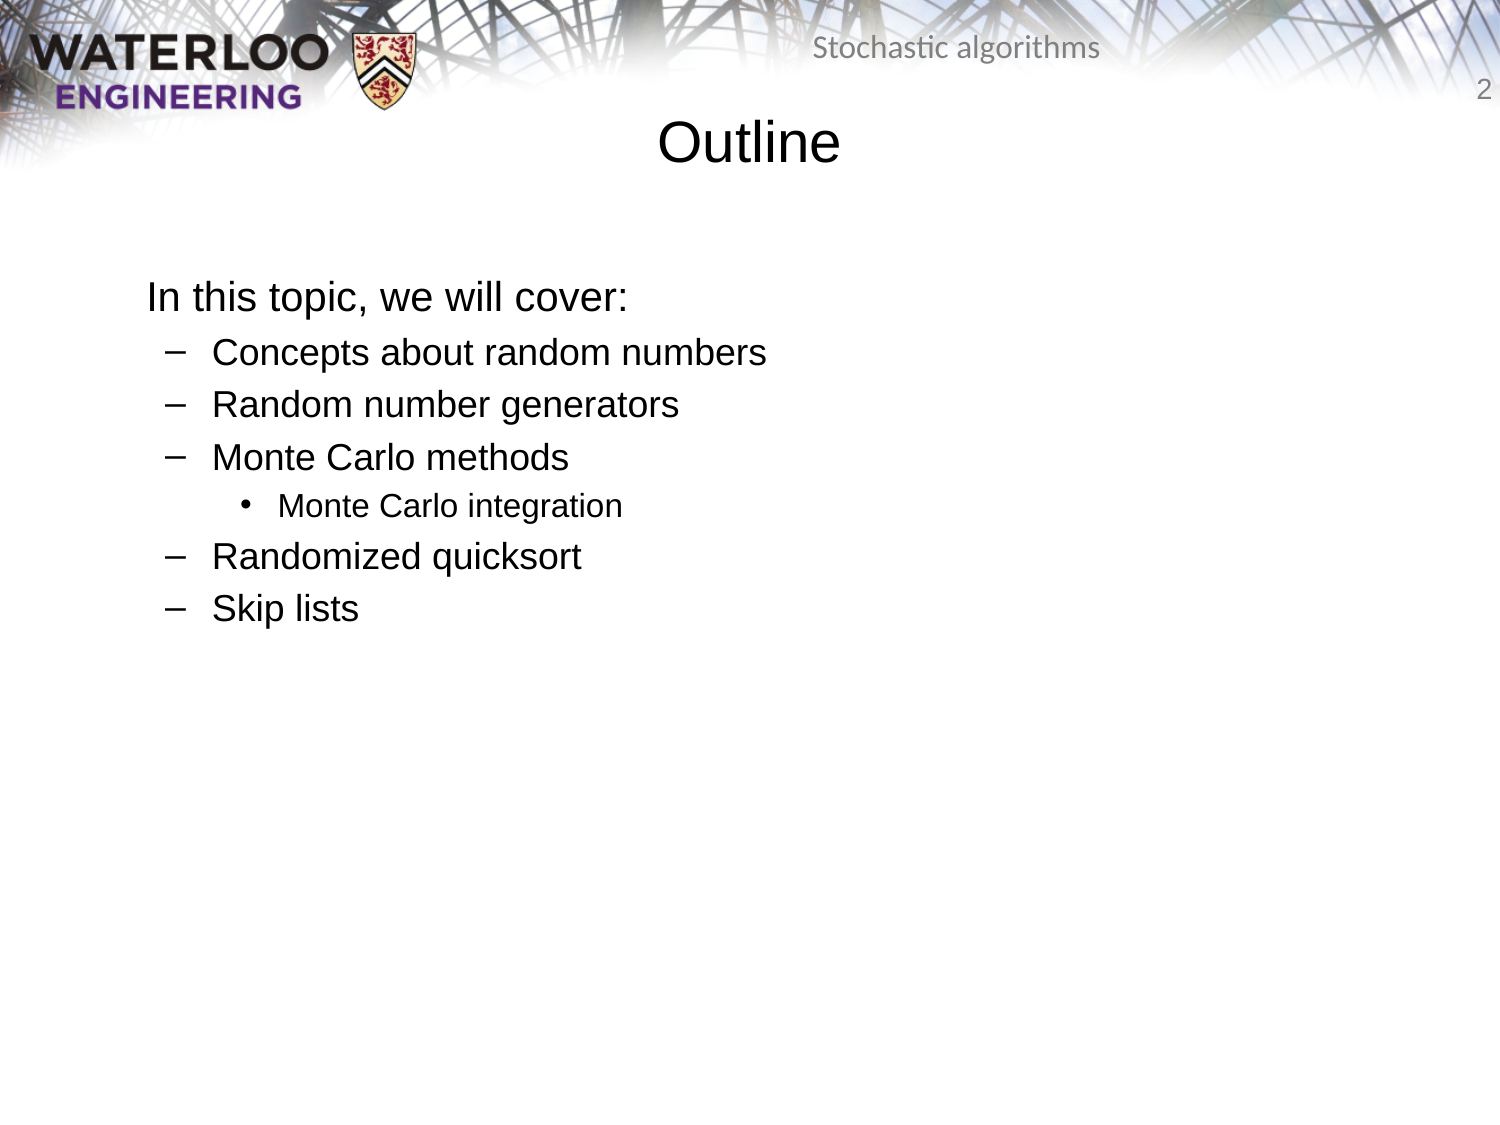

# Outline
	In this topic, we will cover:
Concepts about random numbers
Random number generators
Monte Carlo methods
Monte Carlo integration
Randomized quicksort
Skip lists